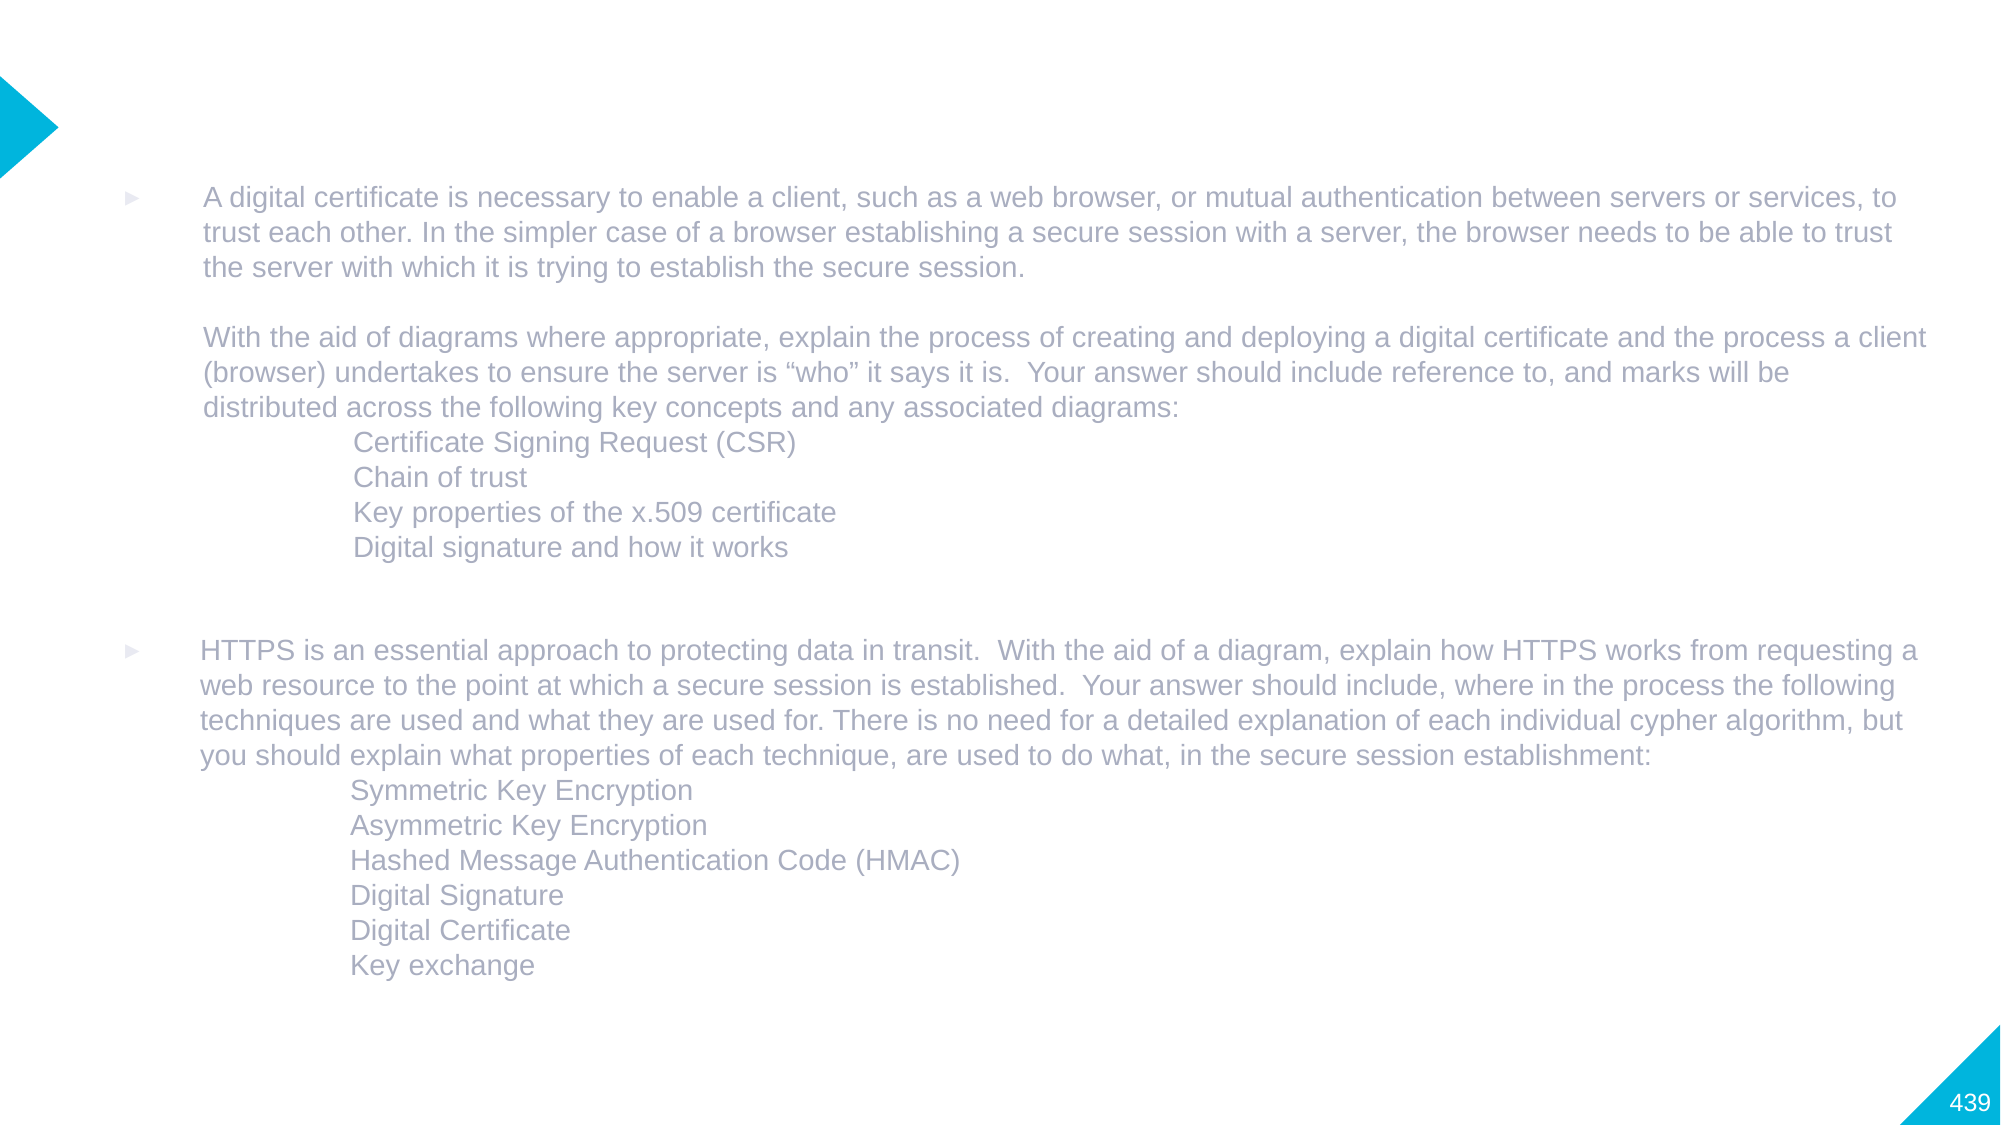

#
A digital certificate is necessary to enable a client, such as a web browser, or mutual authentication between servers or services, to trust each other. In the simpler case of a browser establishing a secure session with a server, the browser needs to be able to trust the server with which it is trying to establish the secure session.
With the aid of diagrams where appropriate, explain the process of creating and deploying a digital certificate and the process a client (browser) undertakes to ensure the server is “who” it says it is.  Your answer should include reference to, and marks will be distributed across the following key concepts and any associated diagrams:
	Certificate Signing Request (CSR)
	Chain of trust
	Key properties of the x.509 certificate
	Digital signature and how it works

HTTPS is an essential approach to protecting data in transit.  With the aid of a diagram, explain how HTTPS works from requesting a web resource to the point at which a secure session is established.  Your answer should include, where in the process the following techniques are used and what they are used for. There is no need for a detailed explanation of each individual cypher algorithm, but you should explain what properties of each technique, are used to do what, in the secure session establishment:
	Symmetric Key Encryption
	Asymmetric Key Encryption
	Hashed Message Authentication Code (HMAC)
	Digital Signature
	Digital Certificate
	Key exchange

439